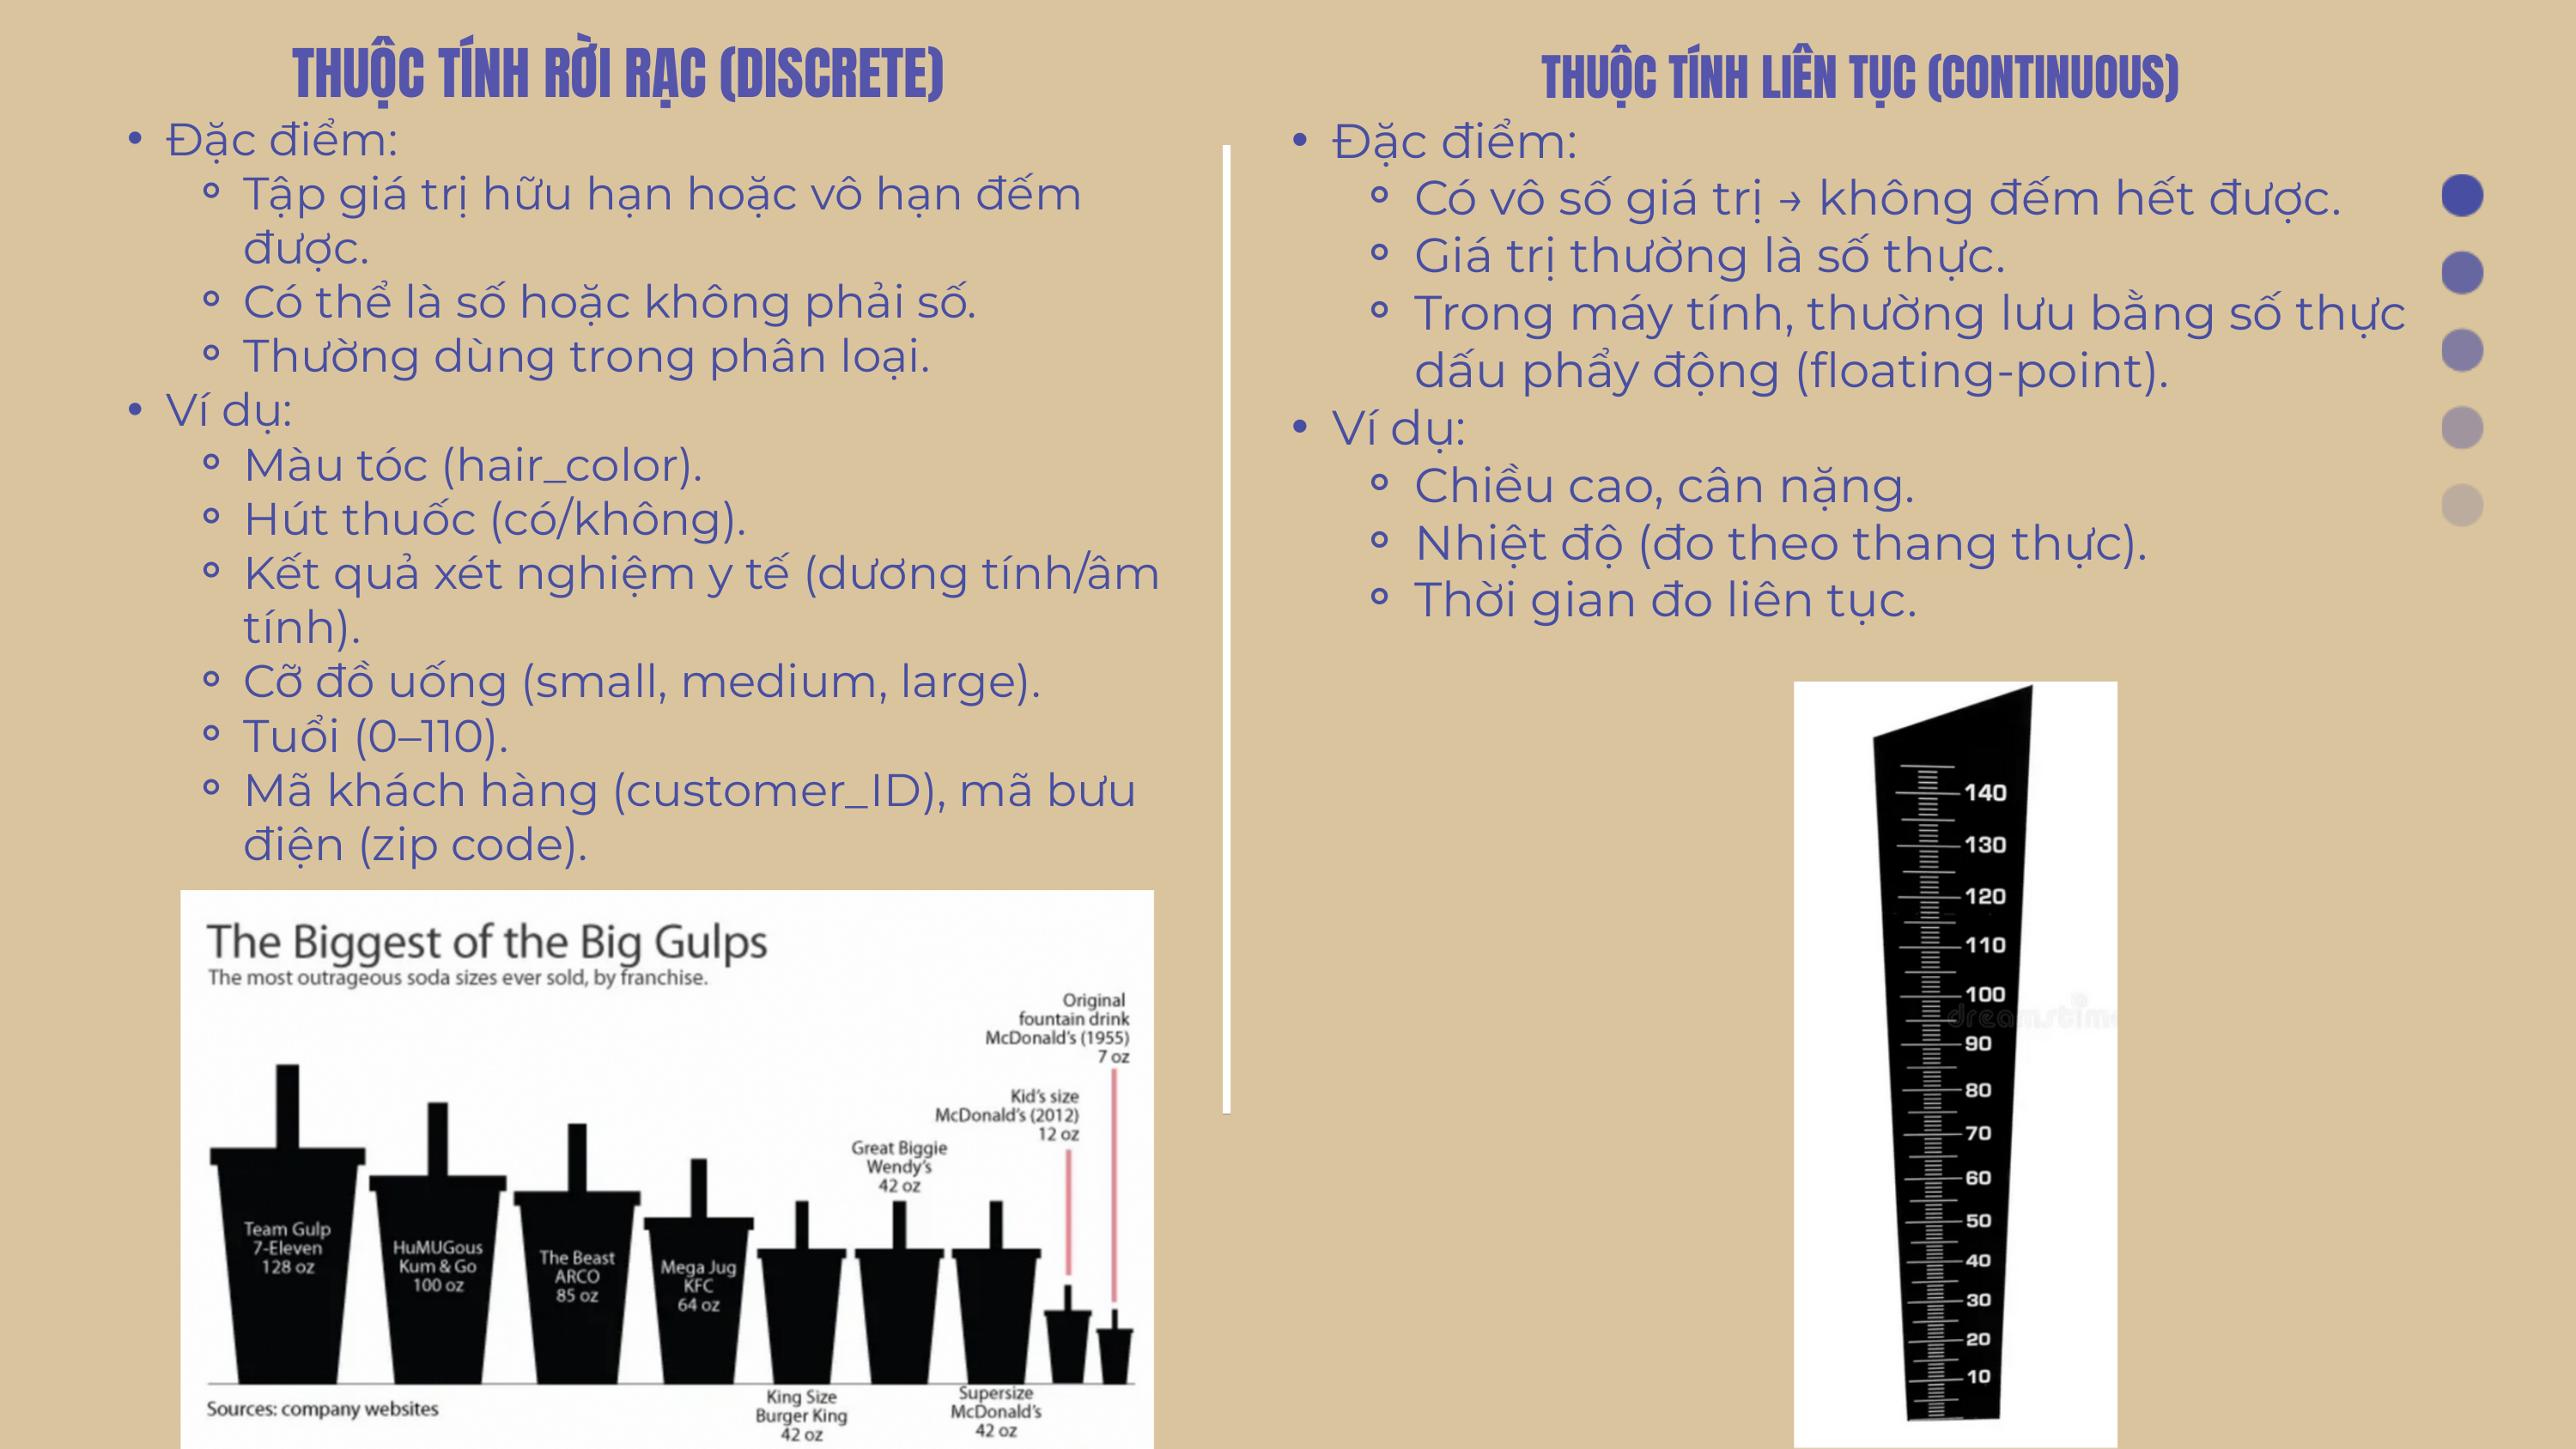

THUỘC TÍNH RỜI RẠC (DISCRETE)
THUỘC TÍNH LIÊN TỤC (CONTINUOUS)
Đặc điểm:
Tập giá trị hữu hạn hoặc vô hạn đếm được.
Có thể là số hoặc không phải số.
Thường dùng trong phân loại.
Ví dụ:
Màu tóc (hair_color).
Hút thuốc (có/không).
Kết quả xét nghiệm y tế (dương tính/âm tính).
Cỡ đồ uống (small, medium, large).
Tuổi (0–110).
Mã khách hàng (customer_ID), mã bưu điện (zip code).

Đặc điểm:
Có vô số giá trị → không đếm hết được.
Giá trị thường là số thực.
Trong máy tính, thường lưu bằng số thực dấu phẩy động (floating-point).
Ví dụ:
Chiều cao, cân nặng.
Nhiệt độ (đo theo thang thực).
Thời gian đo liên tục.